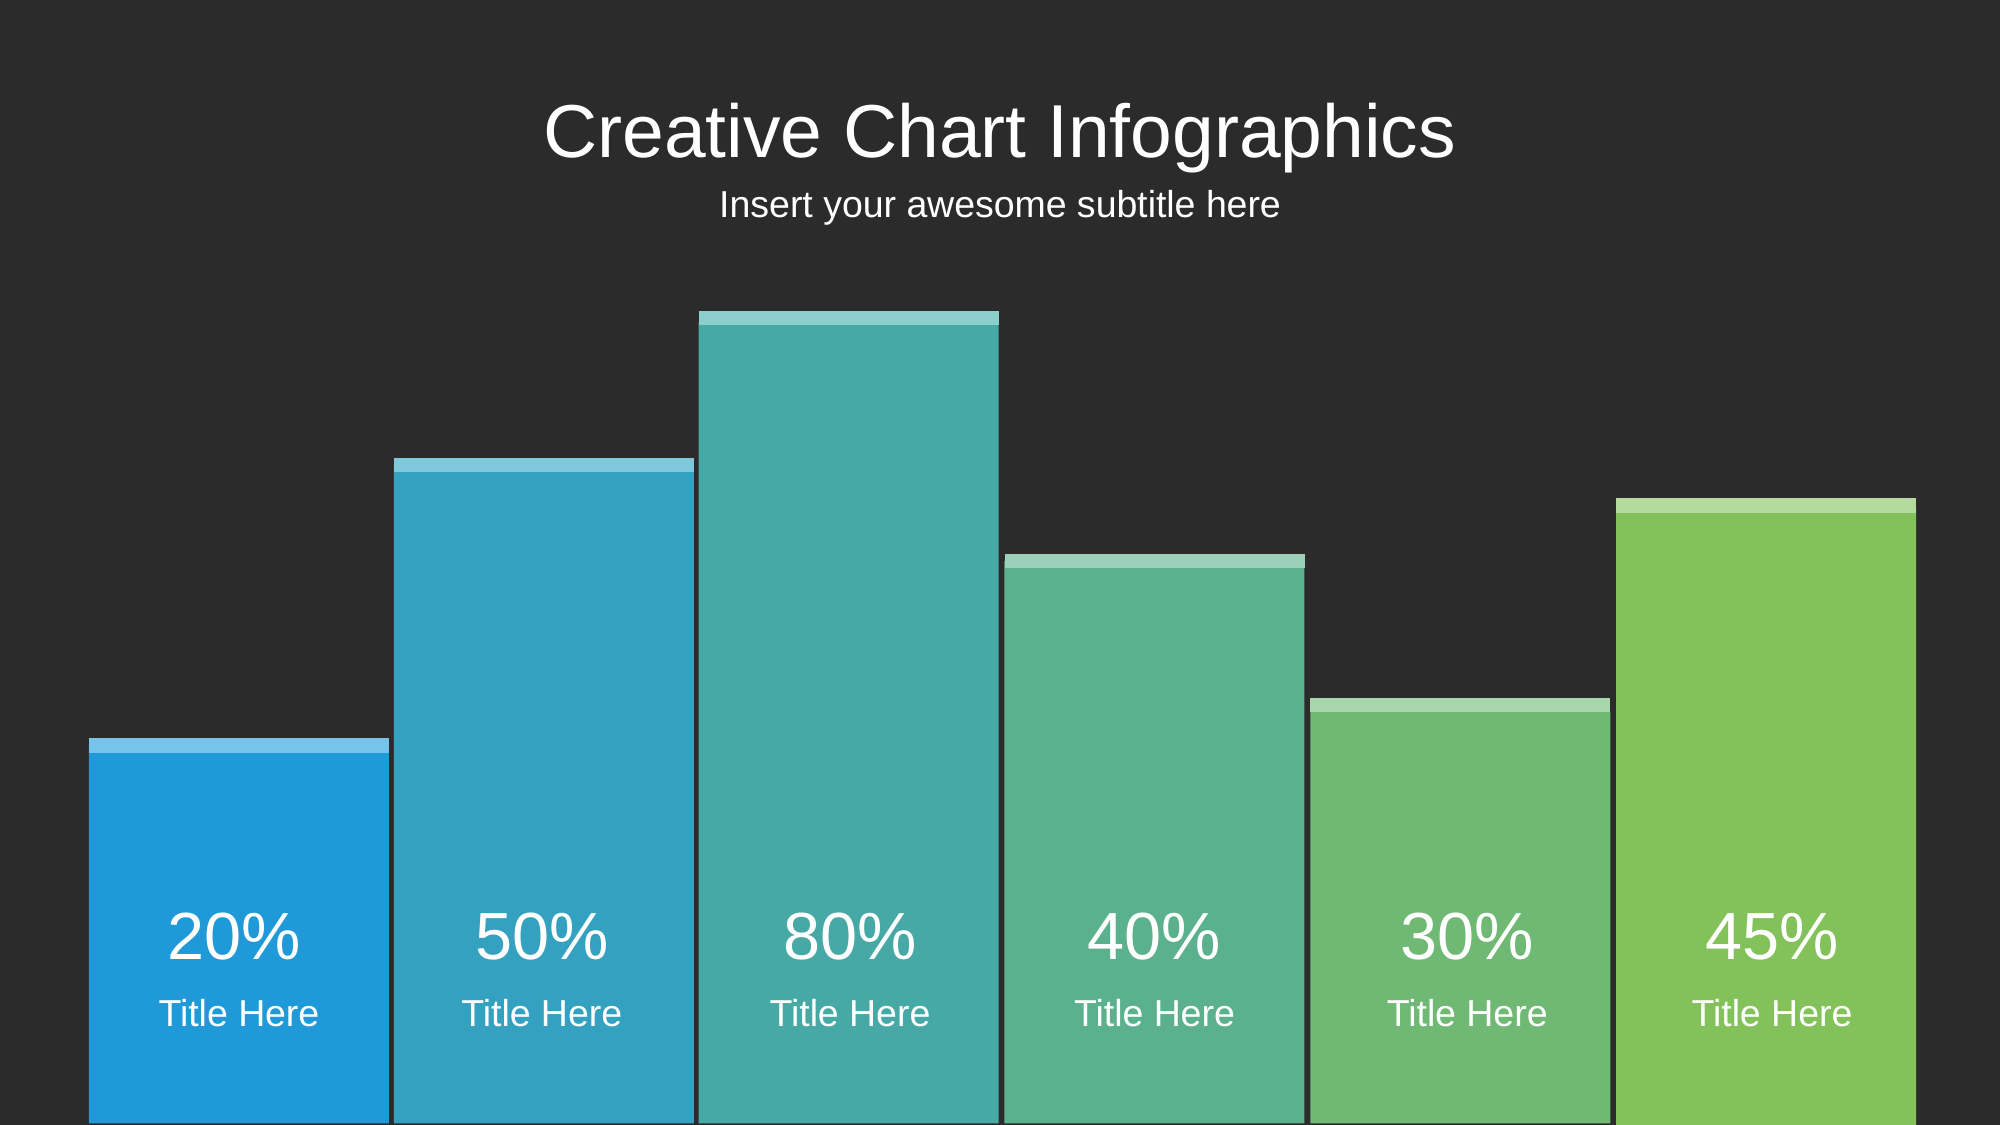

# Creative Chart Infographics
Insert your awesome subtitle here

45%
30%
40%
80%
50%
20%
Title Here
Title Here
Title Here
Title Here
Title Here
Title Here